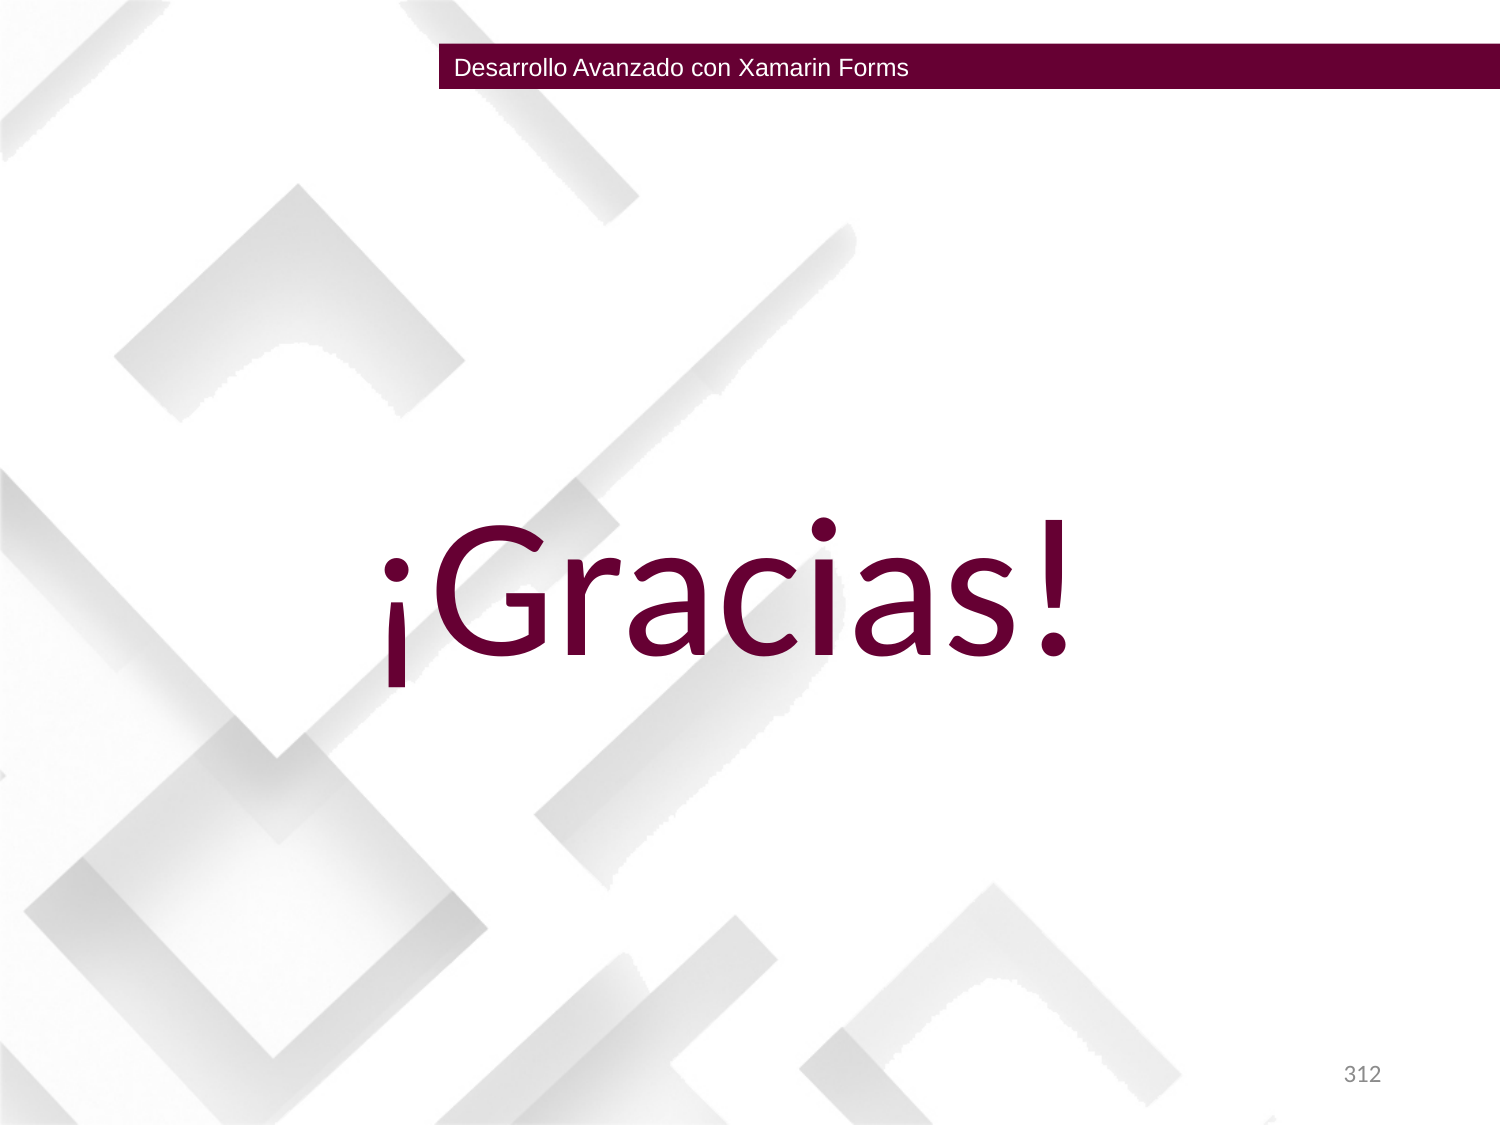

Desarrollo Avanzado con Xamarin Forms
¡Gracias!
312